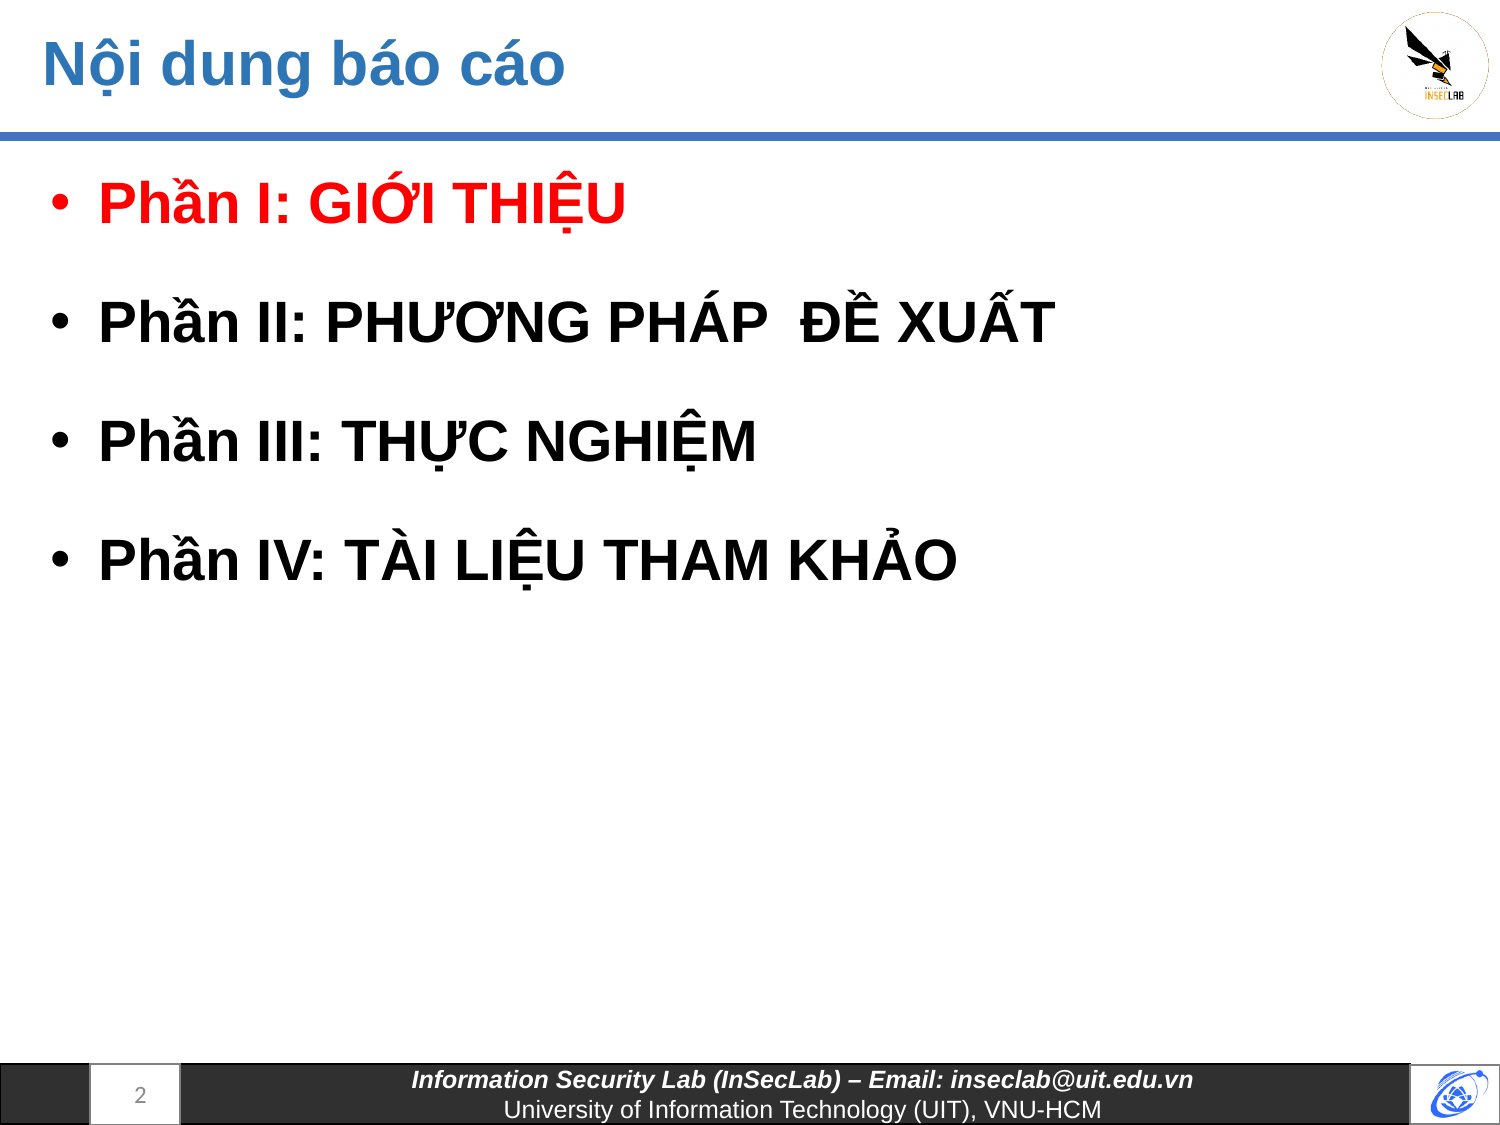

# Nội dung báo cáo
Phần I: GIỚI THIỆU
Phần II: PHƯƠNG PHÁP  ĐỀ XUẤT
Phần III: THỰC NGHIỆM
Phần IV: TÀI LIỆU THAM KHẢO
2